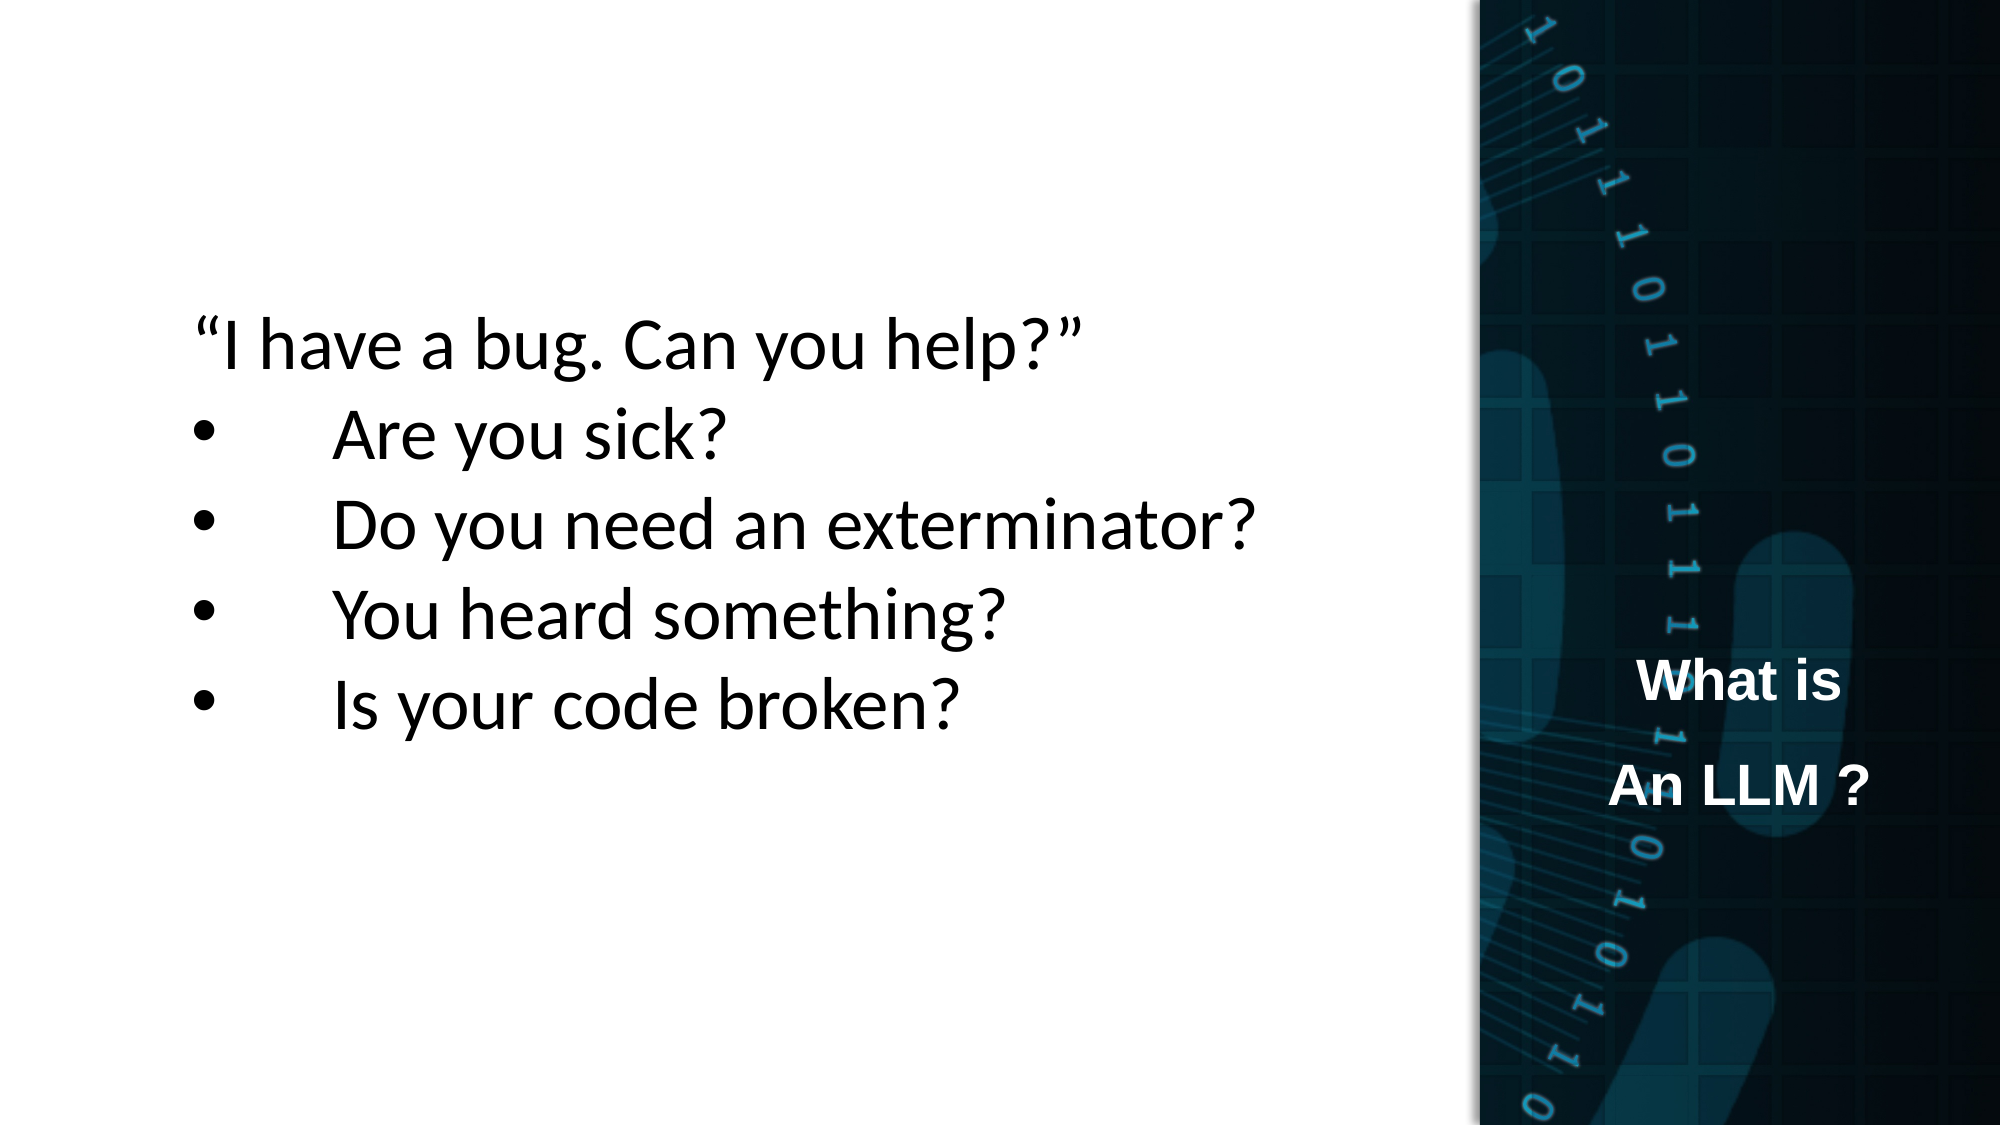

What is
An LLM ?
“I have a bug. Can you help?”
Are you sick?
Do you need an exterminator?
You heard something?
Is your code broken?